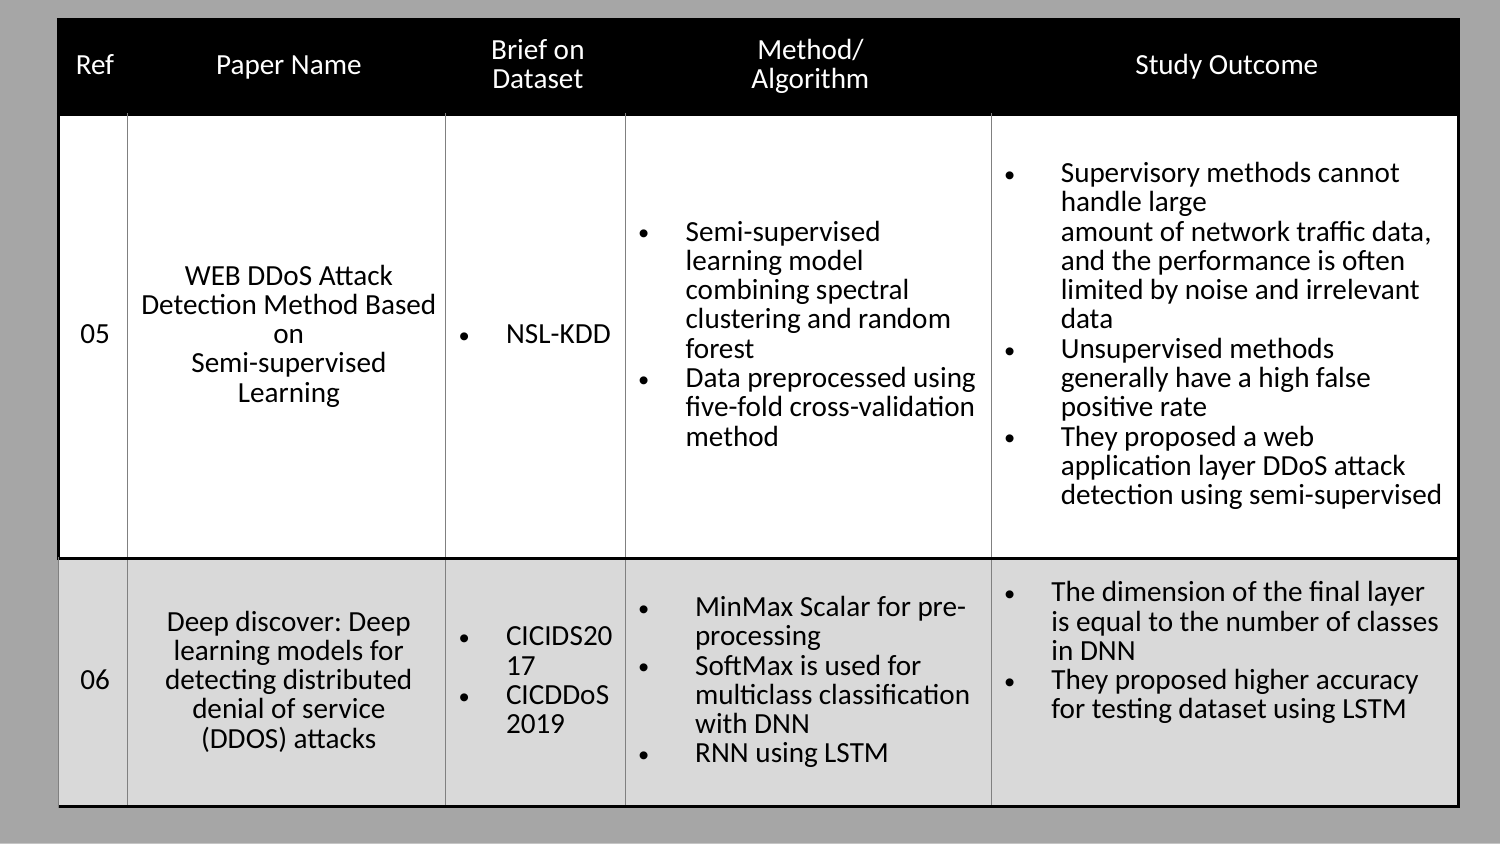

| Ref | Paper Name | Brief on Dataset | Method/ Algorithm | Study Outcome |
| --- | --- | --- | --- | --- |
| 05 | WEB DDoS Attack Detection Method Based on Semi-supervised Learning | NSL-KDD | Semi-supervised learning model combining spectral clustering and random forest  Data preprocessed using five-fold cross-validation method | Supervisory methods cannot handle large amount of network traffic data, and the performance is often limited by noise and irrelevant data Unsupervised methods generally have a high false positive rate They proposed a web application layer DDoS attack detection using semi-supervised |
| 06 | Deep discover: Deep learning models for detecting distributed denial of service (DDOS) attacks | CICIDS2017 CICDDoS2019 | MinMax Scalar for pre-processing SoftMax is used for multiclass classification with DNN RNN using LSTM | The dimension of the final layer is equal to the number of classes in DNN They proposed higher accuracy for testing dataset using LSTM |